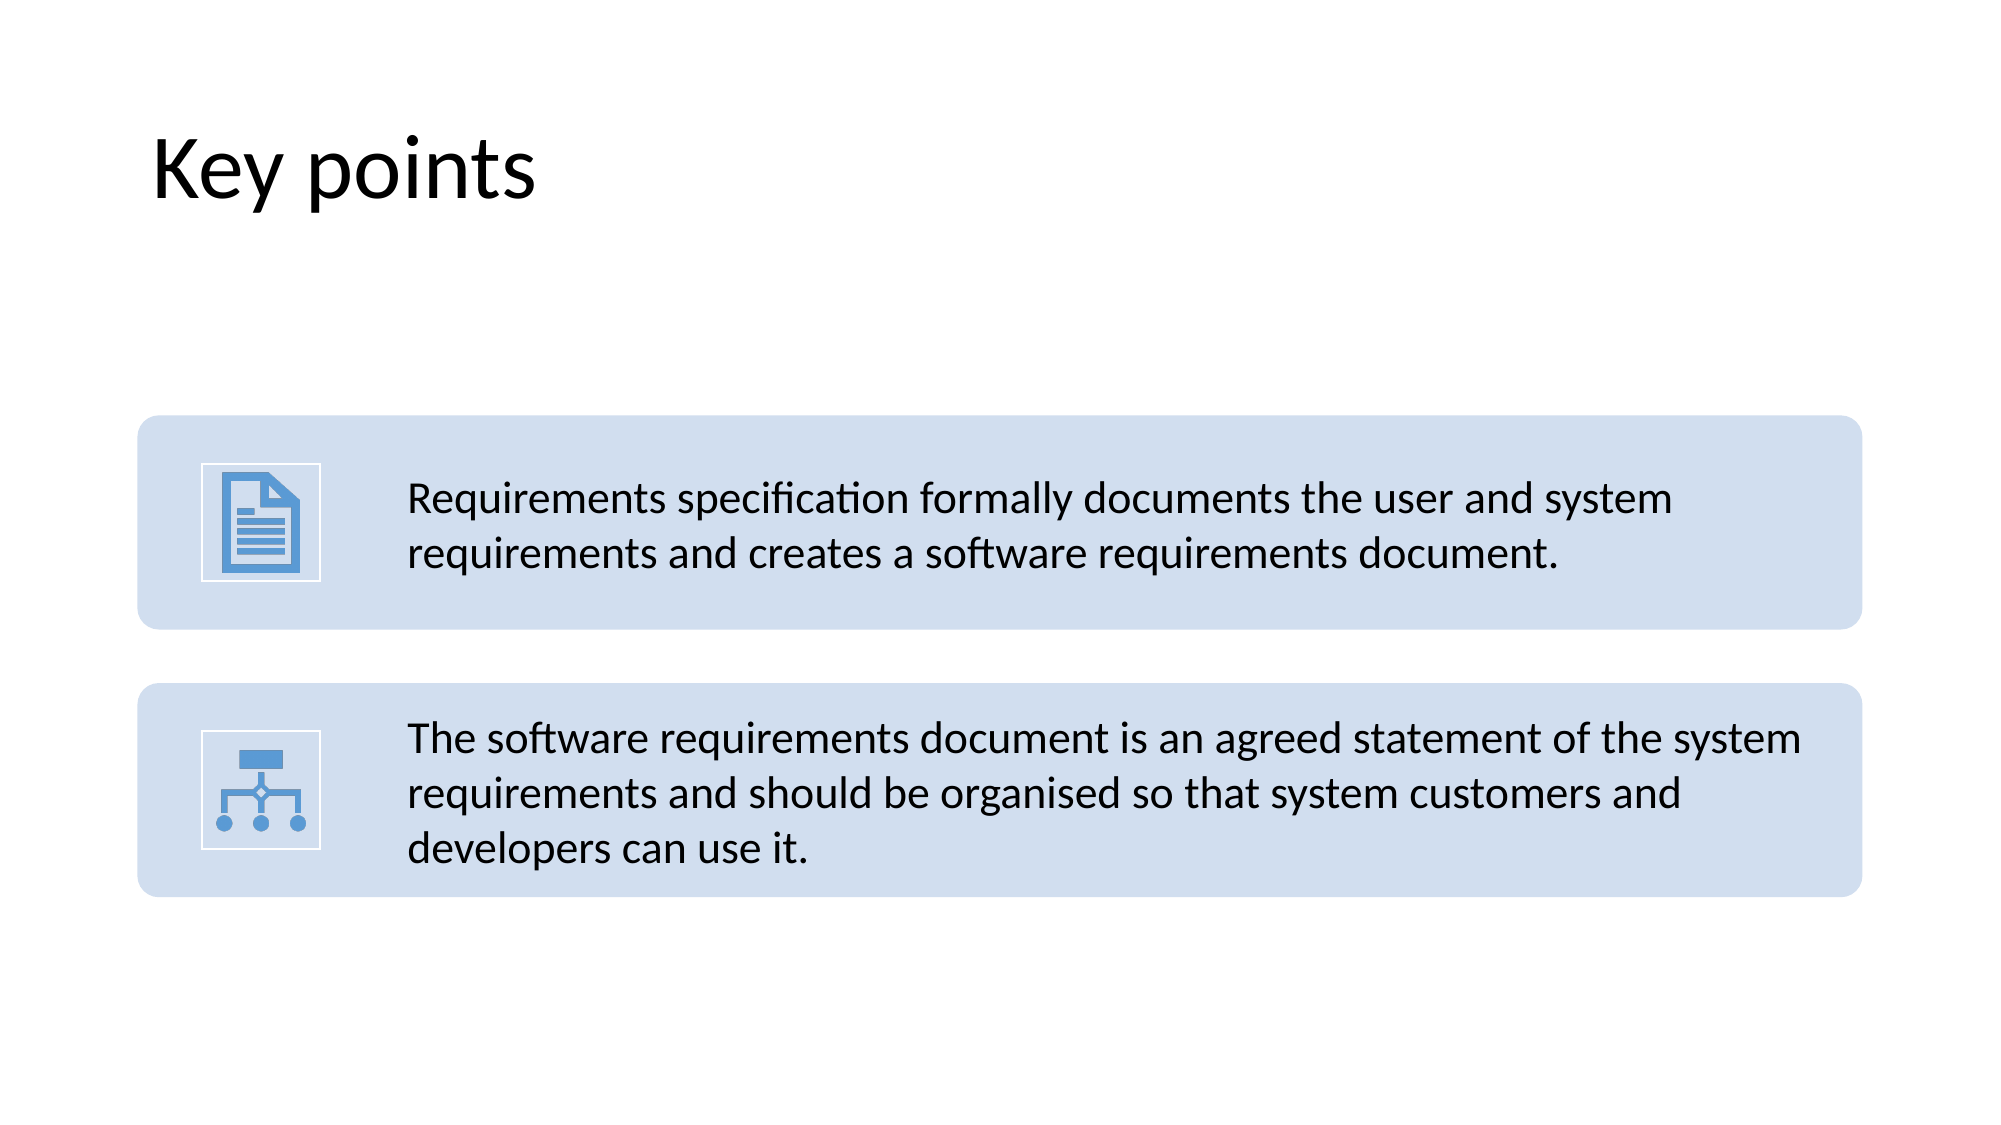

# Key points
Requirements specification formally documents the user and system requirements and creates a software requirements document.
The software requirements document is an agreed statement of the system requirements and should be organised so that system customers and developers can use it.